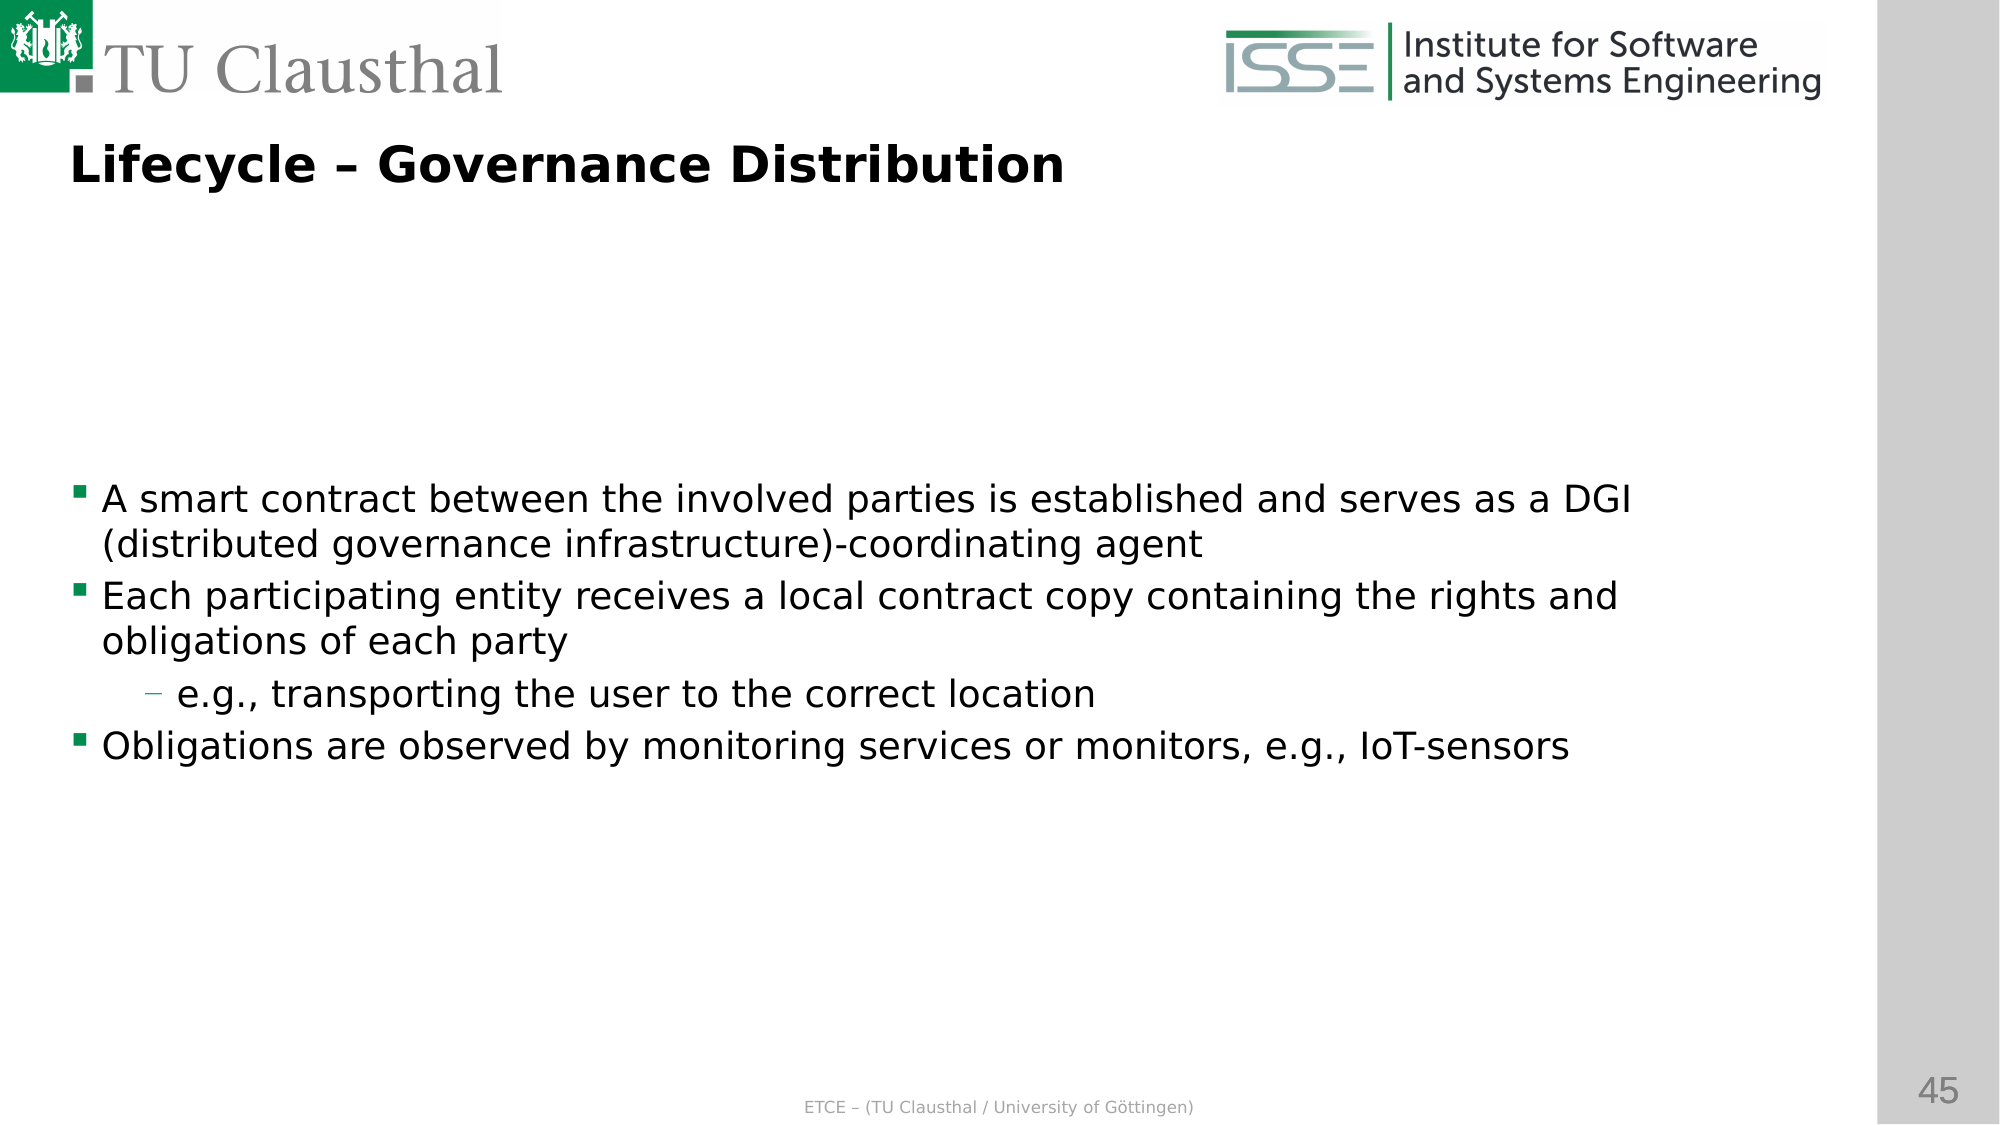

Lifecycle – Governance Distribution
A smart contract between the involved parties is established and serves as a DGI (distributed governance infrastructure)-coordinating agent
Each participating entity receives a local contract copy containing the rights and obligations of each party
e.g., transporting the user to the correct location
Obligations are observed by monitoring services or monitors, e.g., IoT-sensors